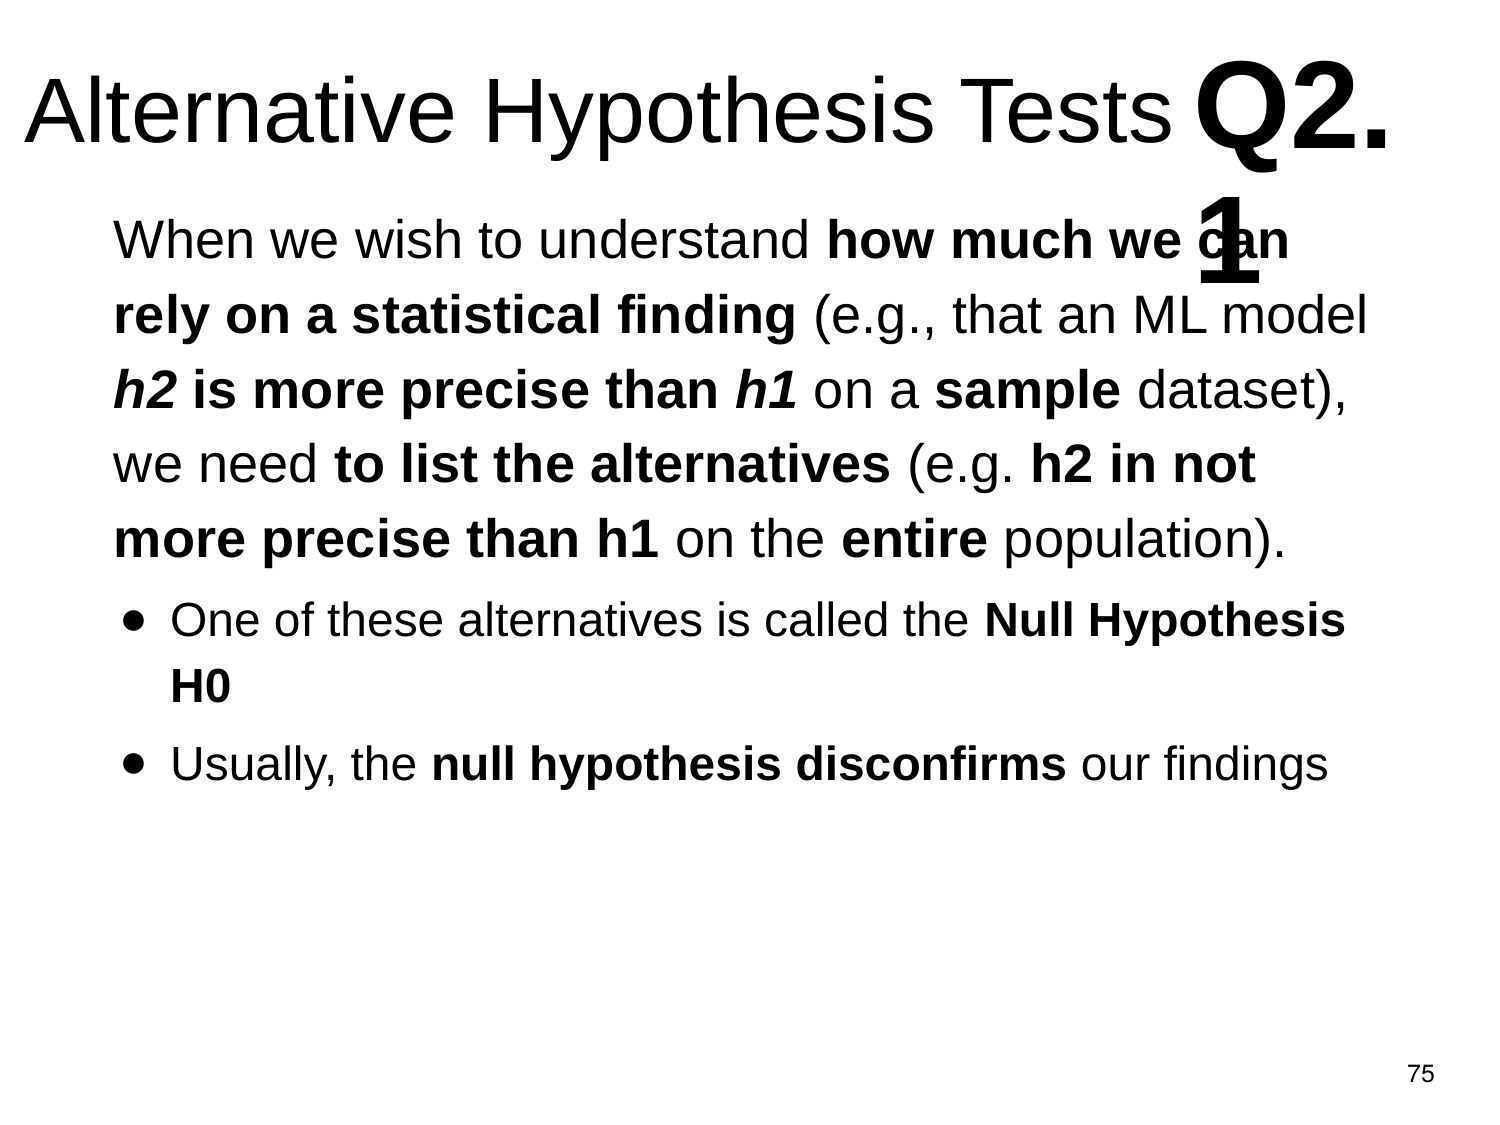

# Alternative Hypothesis Tests
Q2.1
When we wish to understand how much we can rely on a statistical finding (e.g., that an ML model h2 is more precise than h1 on a sample dataset), we need to list the alternatives (e.g. h2 in not more precise than h1 on the entire population).
One of these alternatives is called the Null Hypothesis H0
Usually, the null hypothesis disconfirms our findings
75